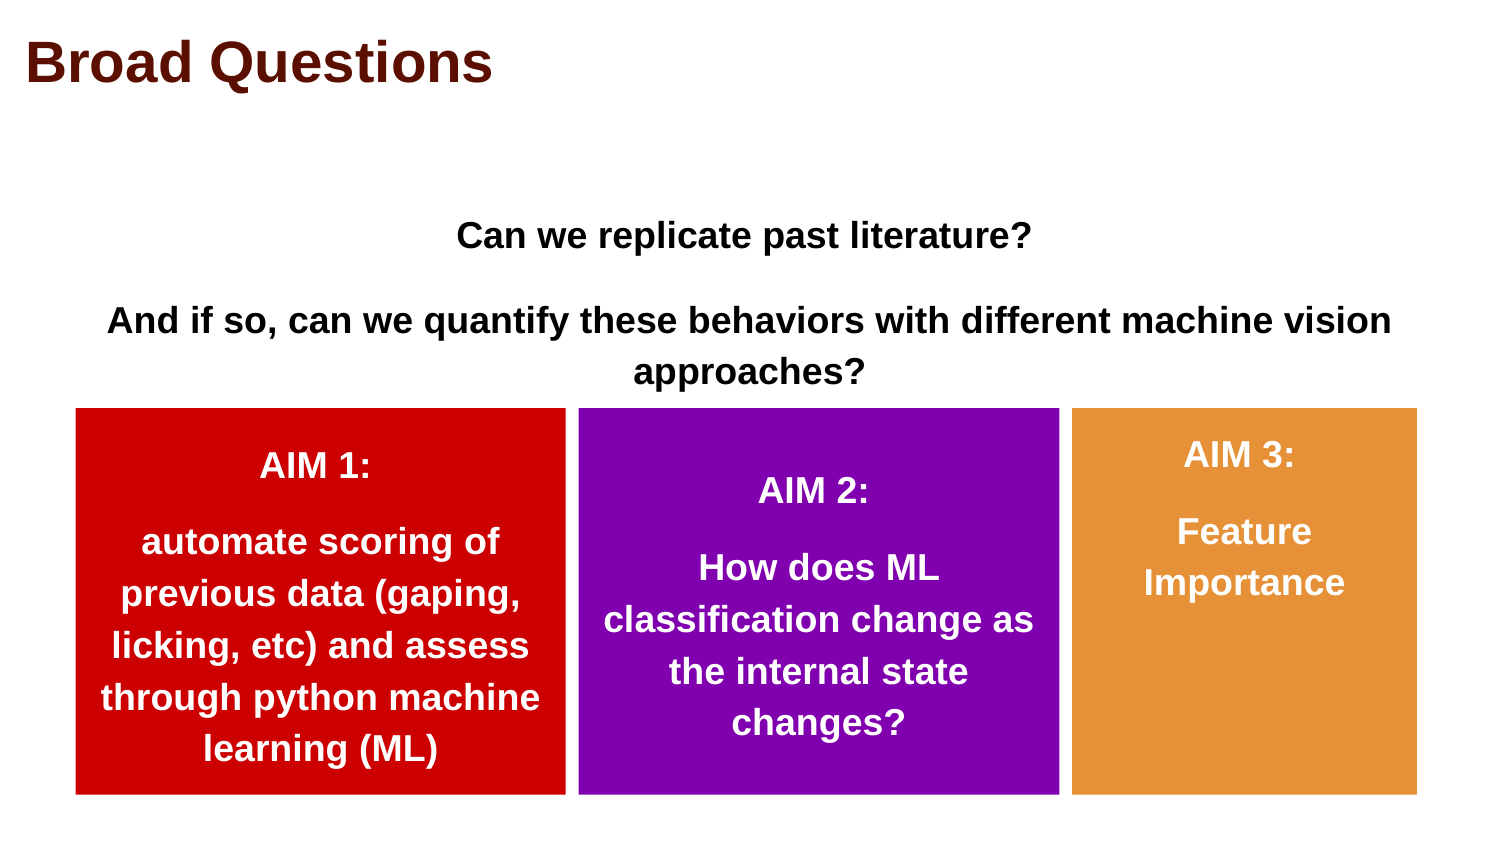

# Broad Questions
Can we replicate past literature?
And if so, can we quantify these behaviors with different machine vision approaches?

AIM 1:
automate scoring of previous data (gaping, licking, etc) and assess through python machine learning (ML)
AIM 2:
How does ML classification change as the internal state changes?
AIM 3:
Feature Importance